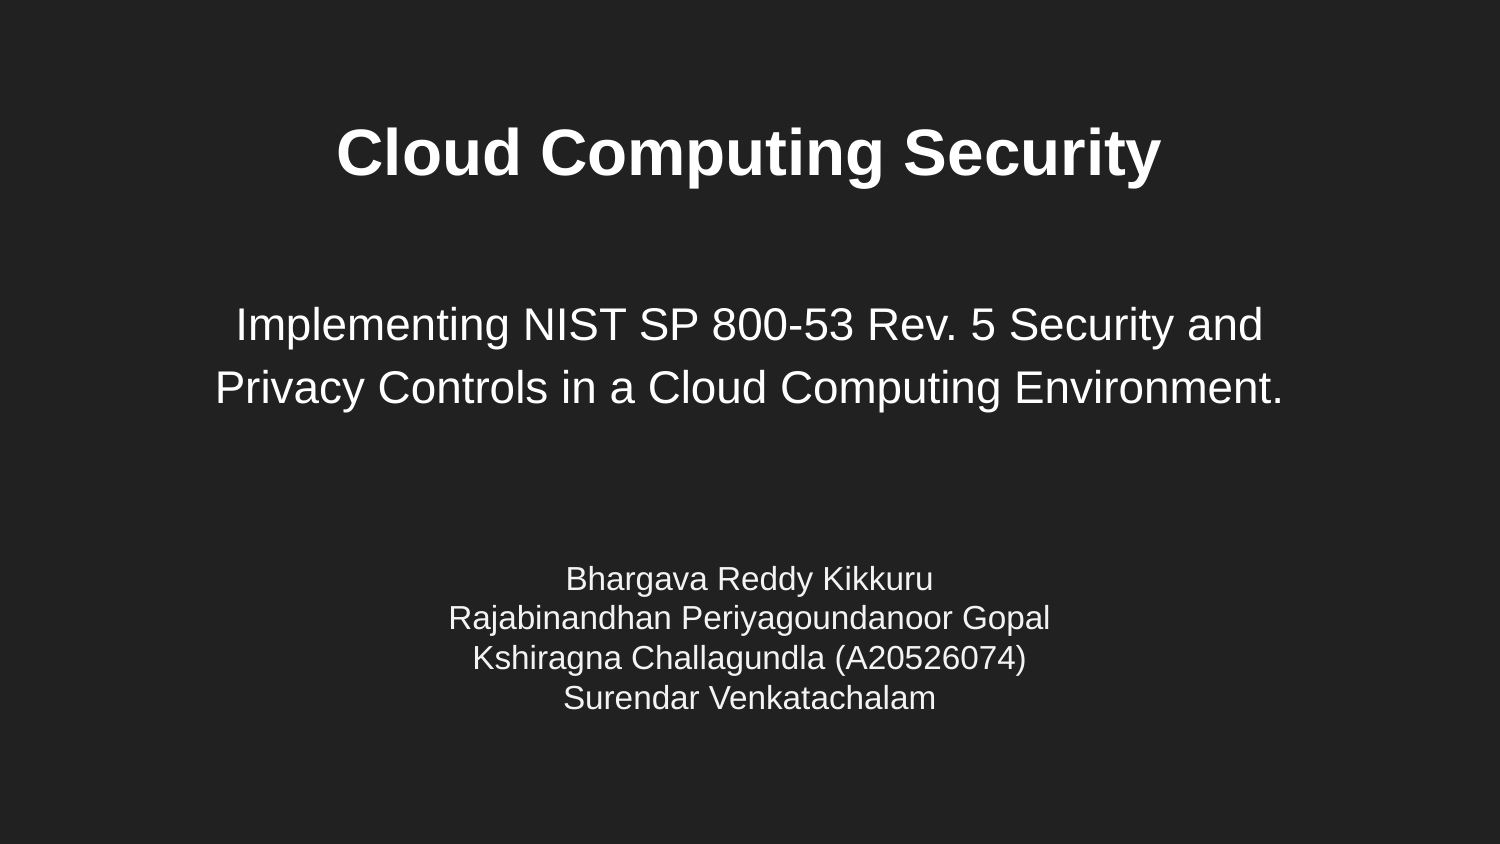

Cloud Computing Security
# Implementing NIST SP 800-53 Rev. 5 Security and Privacy Controls in a Cloud Computing Environment.

Bhargava Reddy Kikkuru
Rajabinandhan Periyagoundanoor Gopal
Kshiragna Challagundla (A20526074)
Surendar Venkatachalam